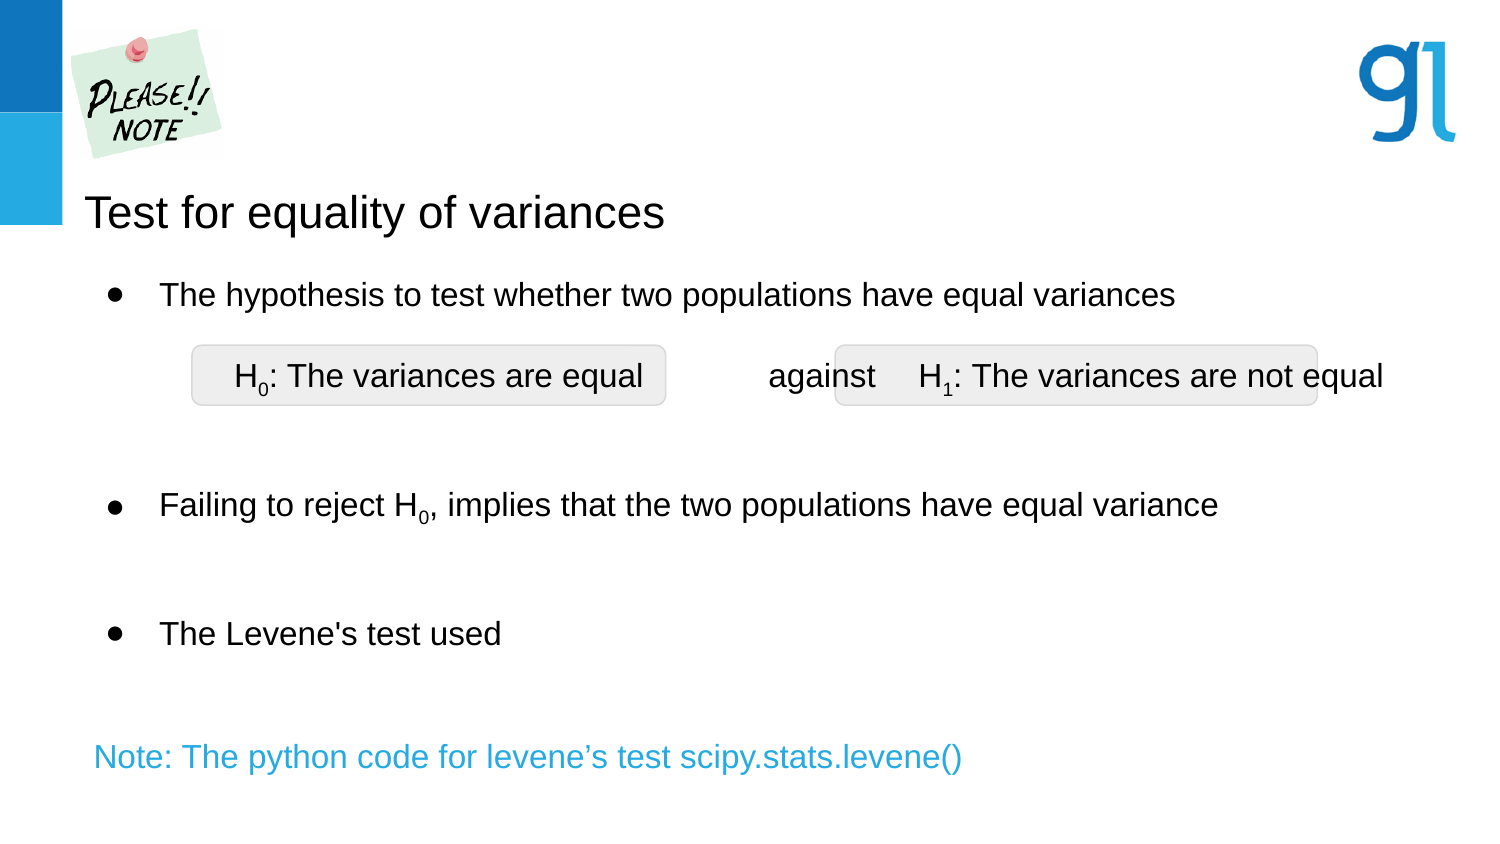

Test for equality of variances
The hypothesis to test whether two populations have equal variances
H0: The variances are equal	 against  	 H1: The variances are not equal
Failing to reject H0, implies that the two populations have equal variance
The Levene's test used
 Note: The python code for levene’s test scipy.stats.levene()